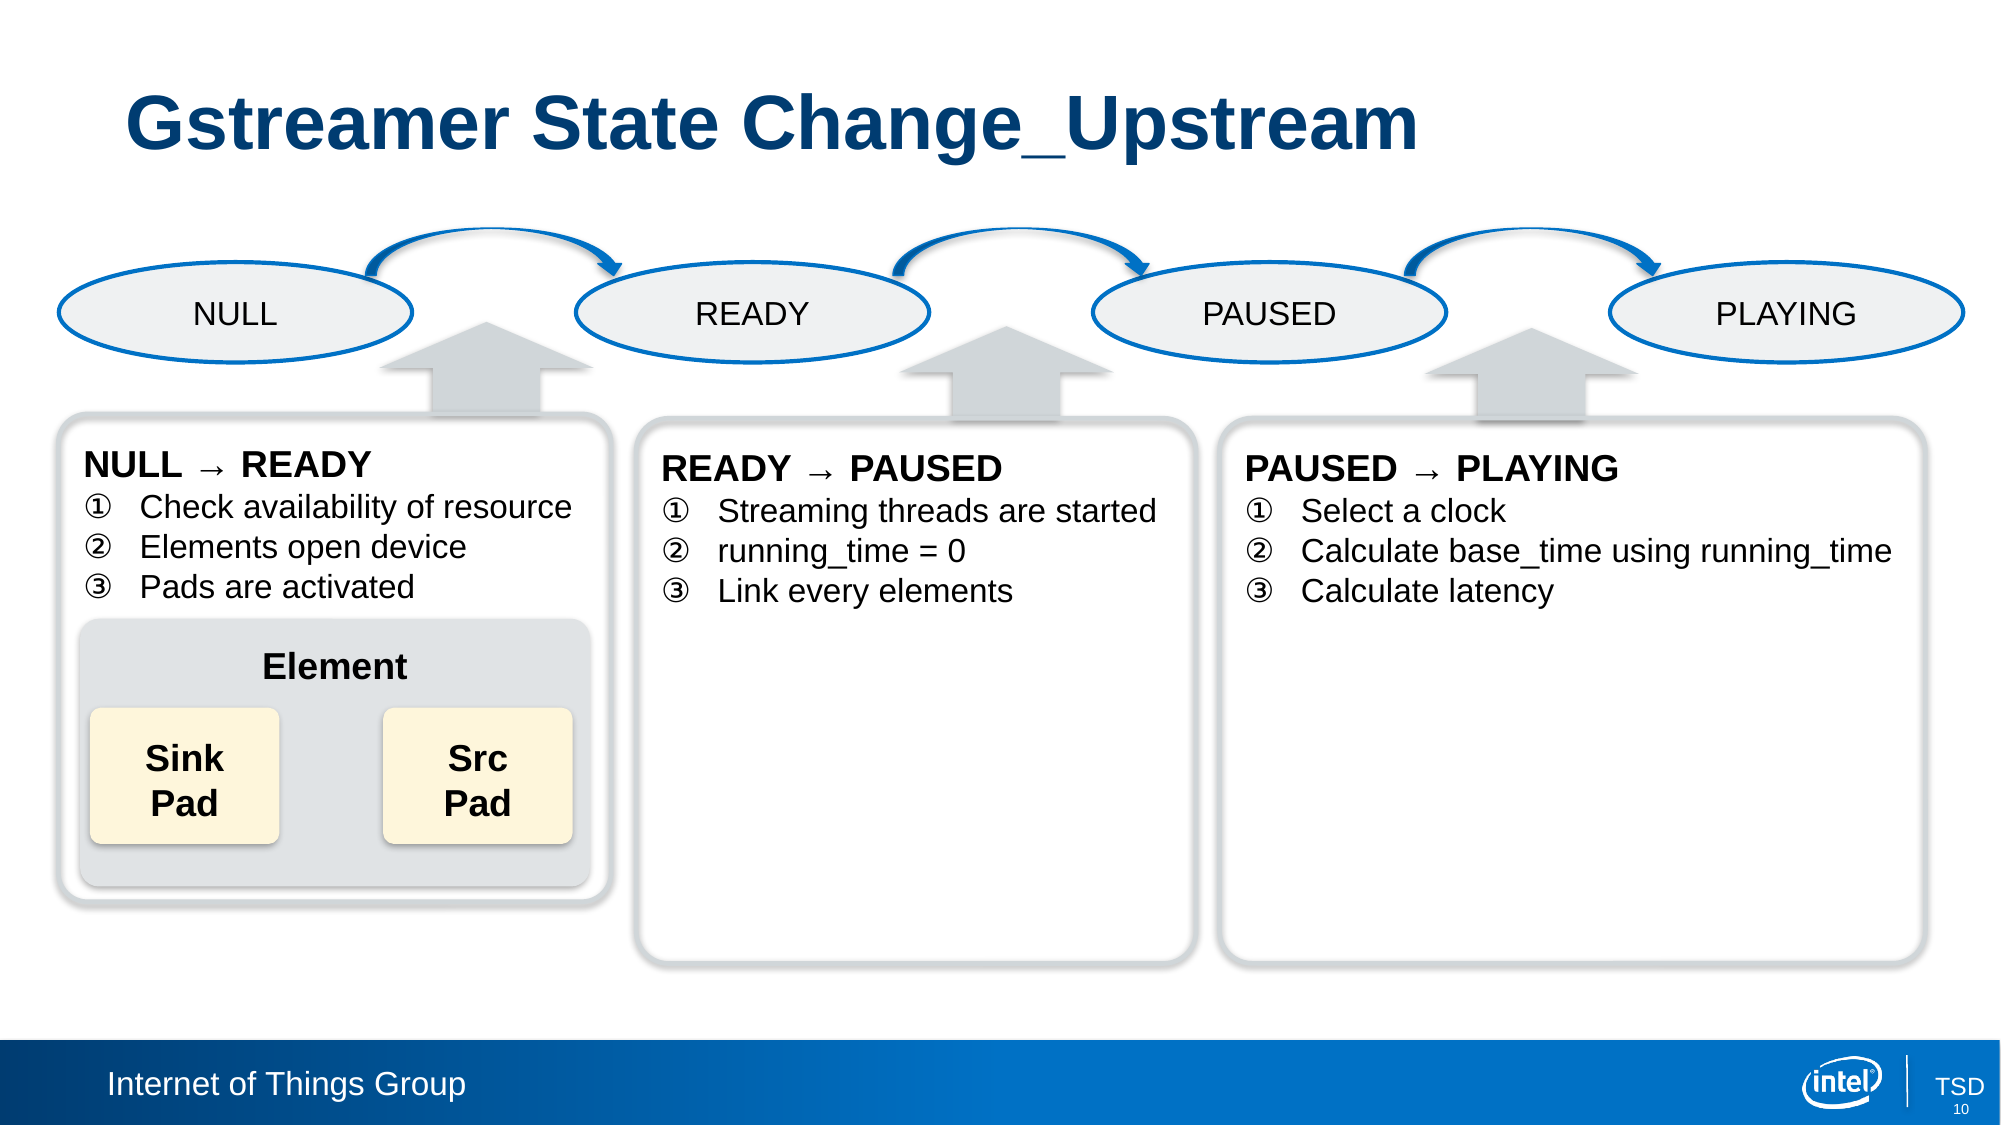

# Gstreamer State Change_Upstream

NULL

READY

PAUSED

PLAYING

NULL → READY
Check availability of resource
Elements open device
Pads are activated

PAUSED → PLAYING
Select a clock
Calculate base_time using running_time
Calculate latency
READY → PAUSED
Streaming threads are started
running_time = 0
Link every elements

Element

Src
Pad
Sink
Pad
10